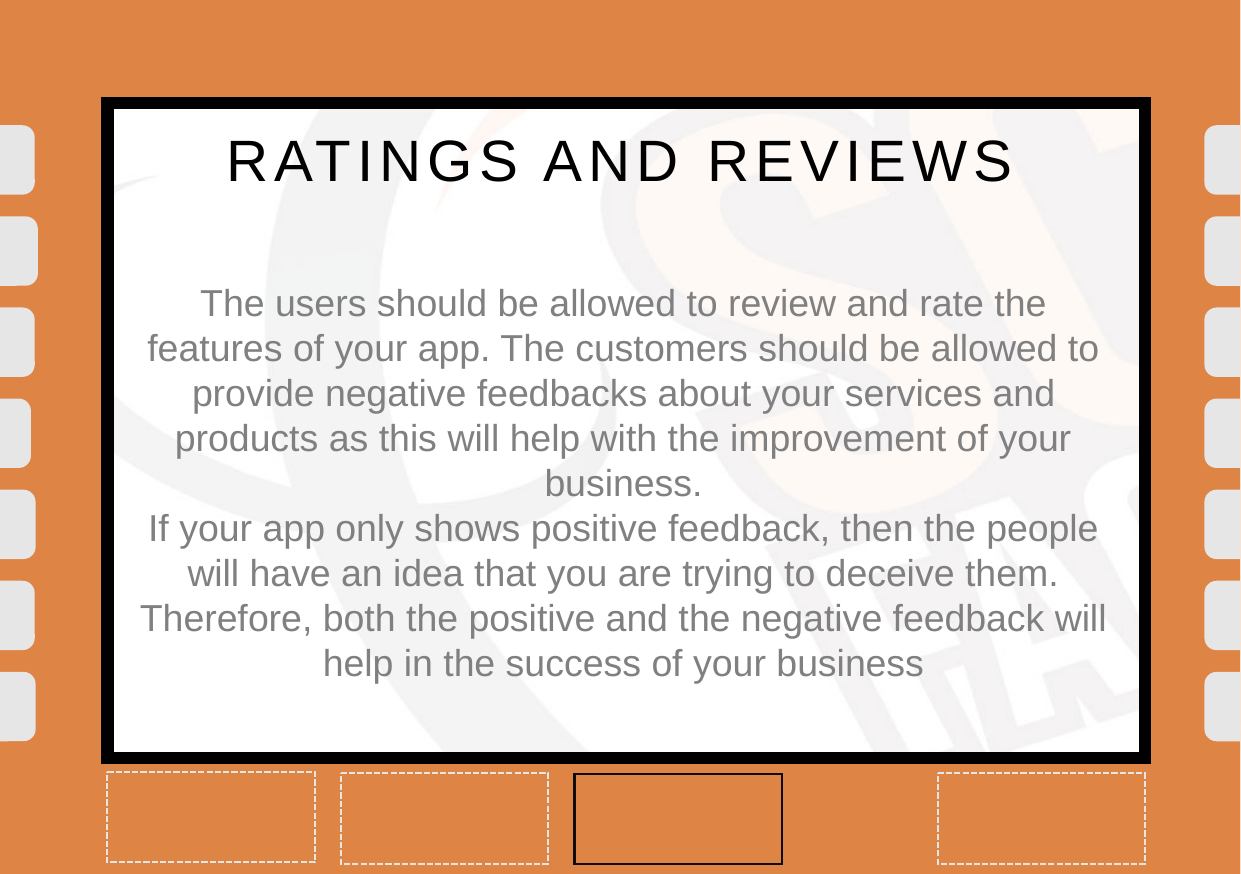

Reveals the value that the product delivers to customers, today

RATINGS AND REVIEWS

The users should be allowed to review and rate the features of your app. The customers should be allowed to provide negative feedbacks about your services and products as this will help with the improvement of your business.
If your app only shows positive feedback, then the people will have an idea that you are trying to deceive them. Therefore, both the positive and the negative feedback will help in the success of your business